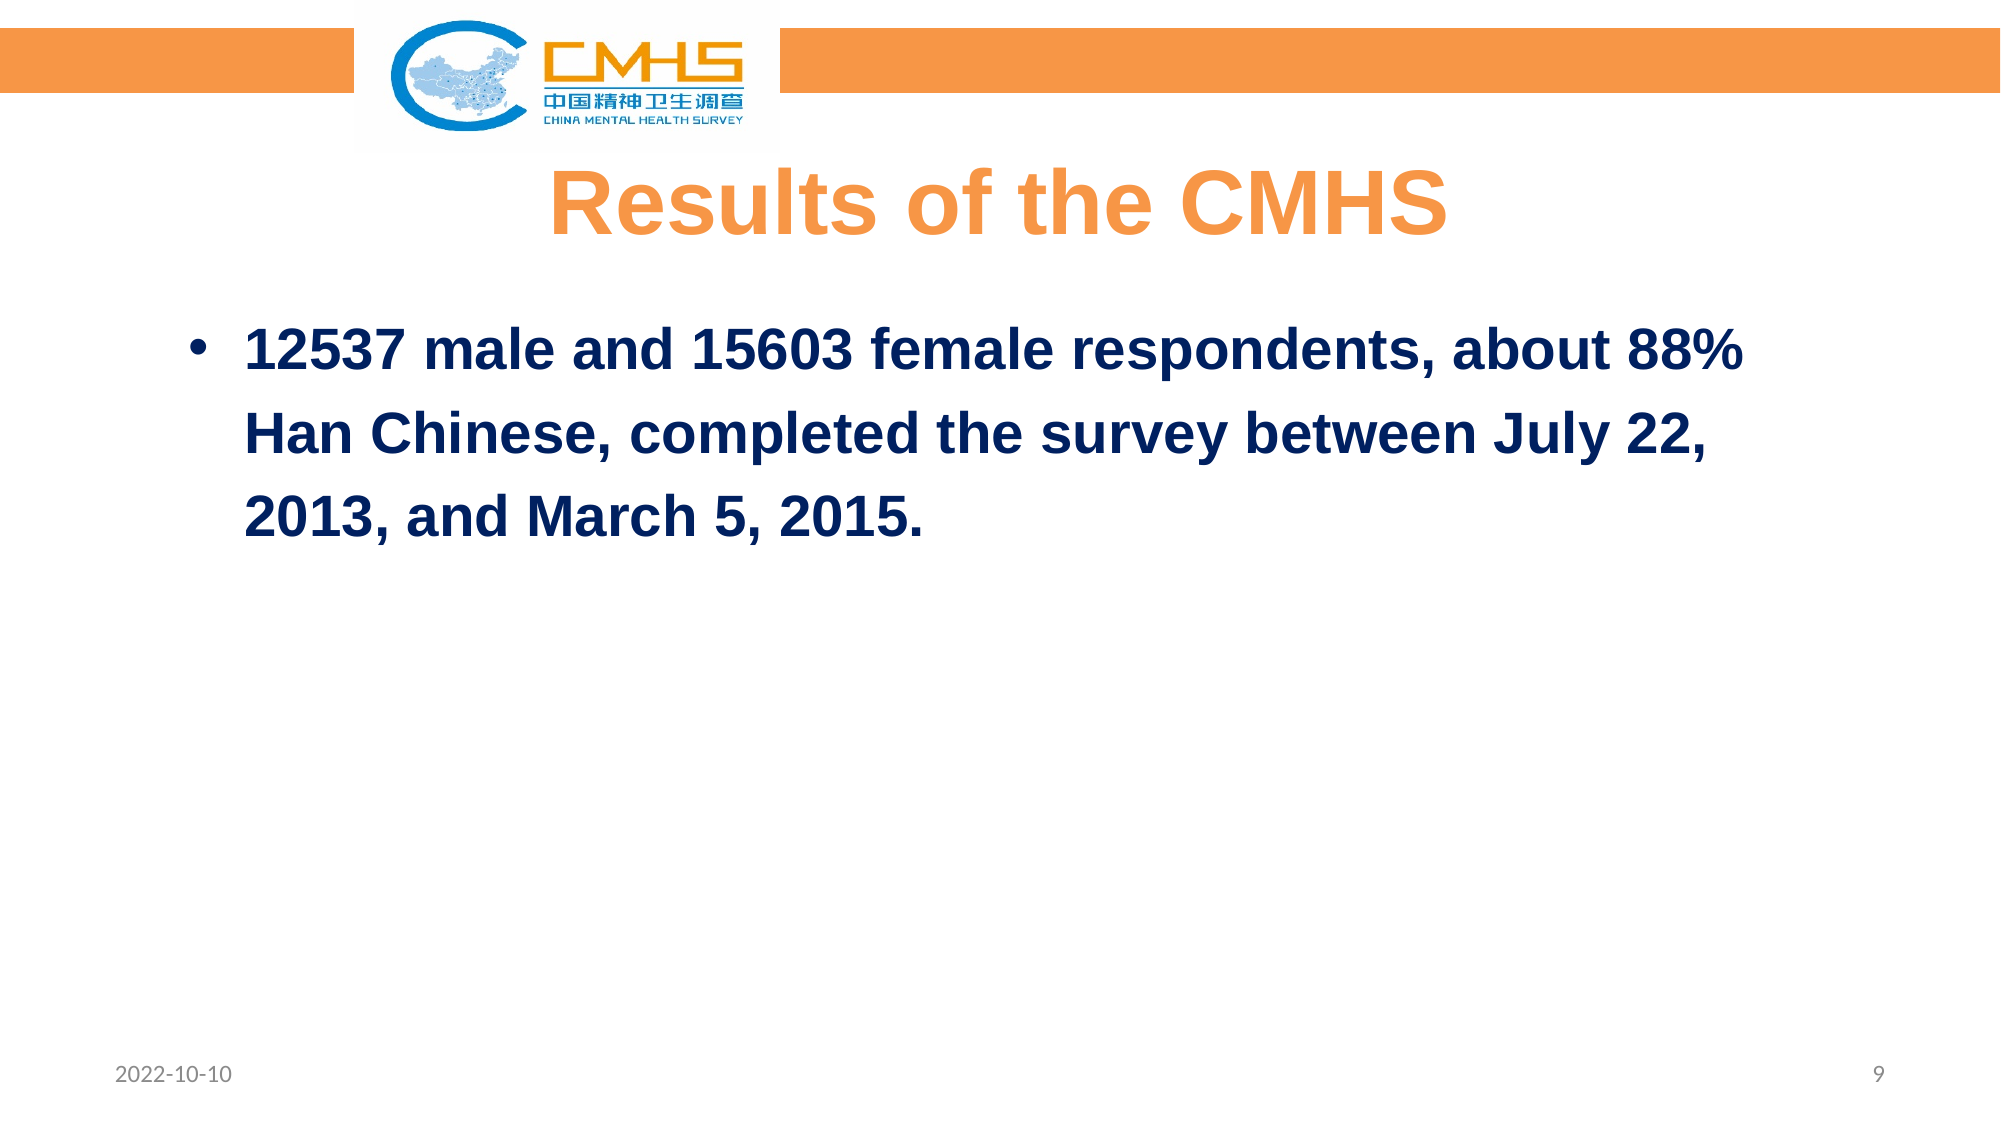

# Results of the CMHS
12537 male and 15603 female respondents, about 88% Han Chinese, completed the survey between July 22, 2013, and March 5, 2015.
2022-10-10
9